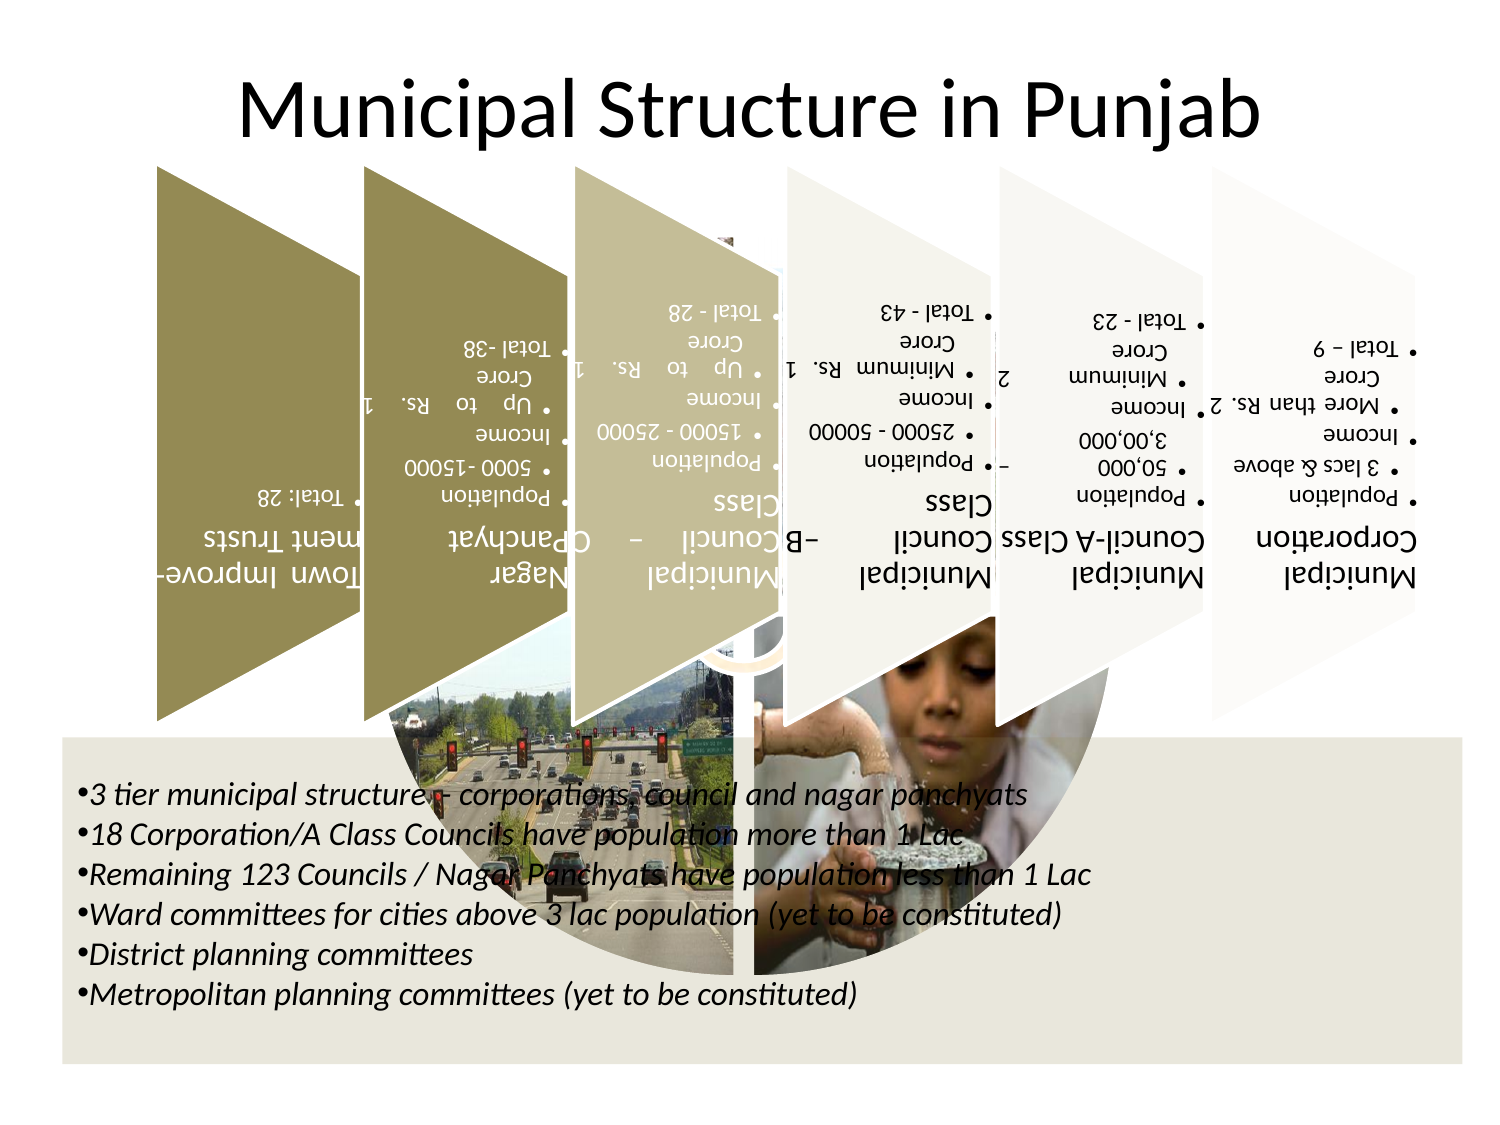

# Municipal Structure in Punjab
Town Improve-ment Trusts
Total: 28
Nagar Panchyat
Population
5000 -15000
Income
Up to Rs. 1 Crore
Total -38
Municipal Council – C Class
Population
15000 - 25000
Income
Up to Rs. 1 Crore
Total - 28
Municipal Council –B Class
Population
25000 - 50000
Income
Minimum Rs. 1 Crore
Total - 43
Municipal Council-A Class
Population
50,000 – 3,00,000
Income
Minimum 2 Crore
Total - 23
Municipal Corporation
Population
3 lacs & above
Income
More than Rs. 2 Crore
Total – 9

3 tier municipal structure  - corporations, council and nagar panchyats
18 Corporation/A Class Councils have population more than 1 Lac
Remaining 123 Councils / Nagar Panchyats have population less than 1 Lac
Ward committees for cities above 3 lac population (yet to be constituted)
District planning committees
Metropolitan planning committees (yet to be constituted)